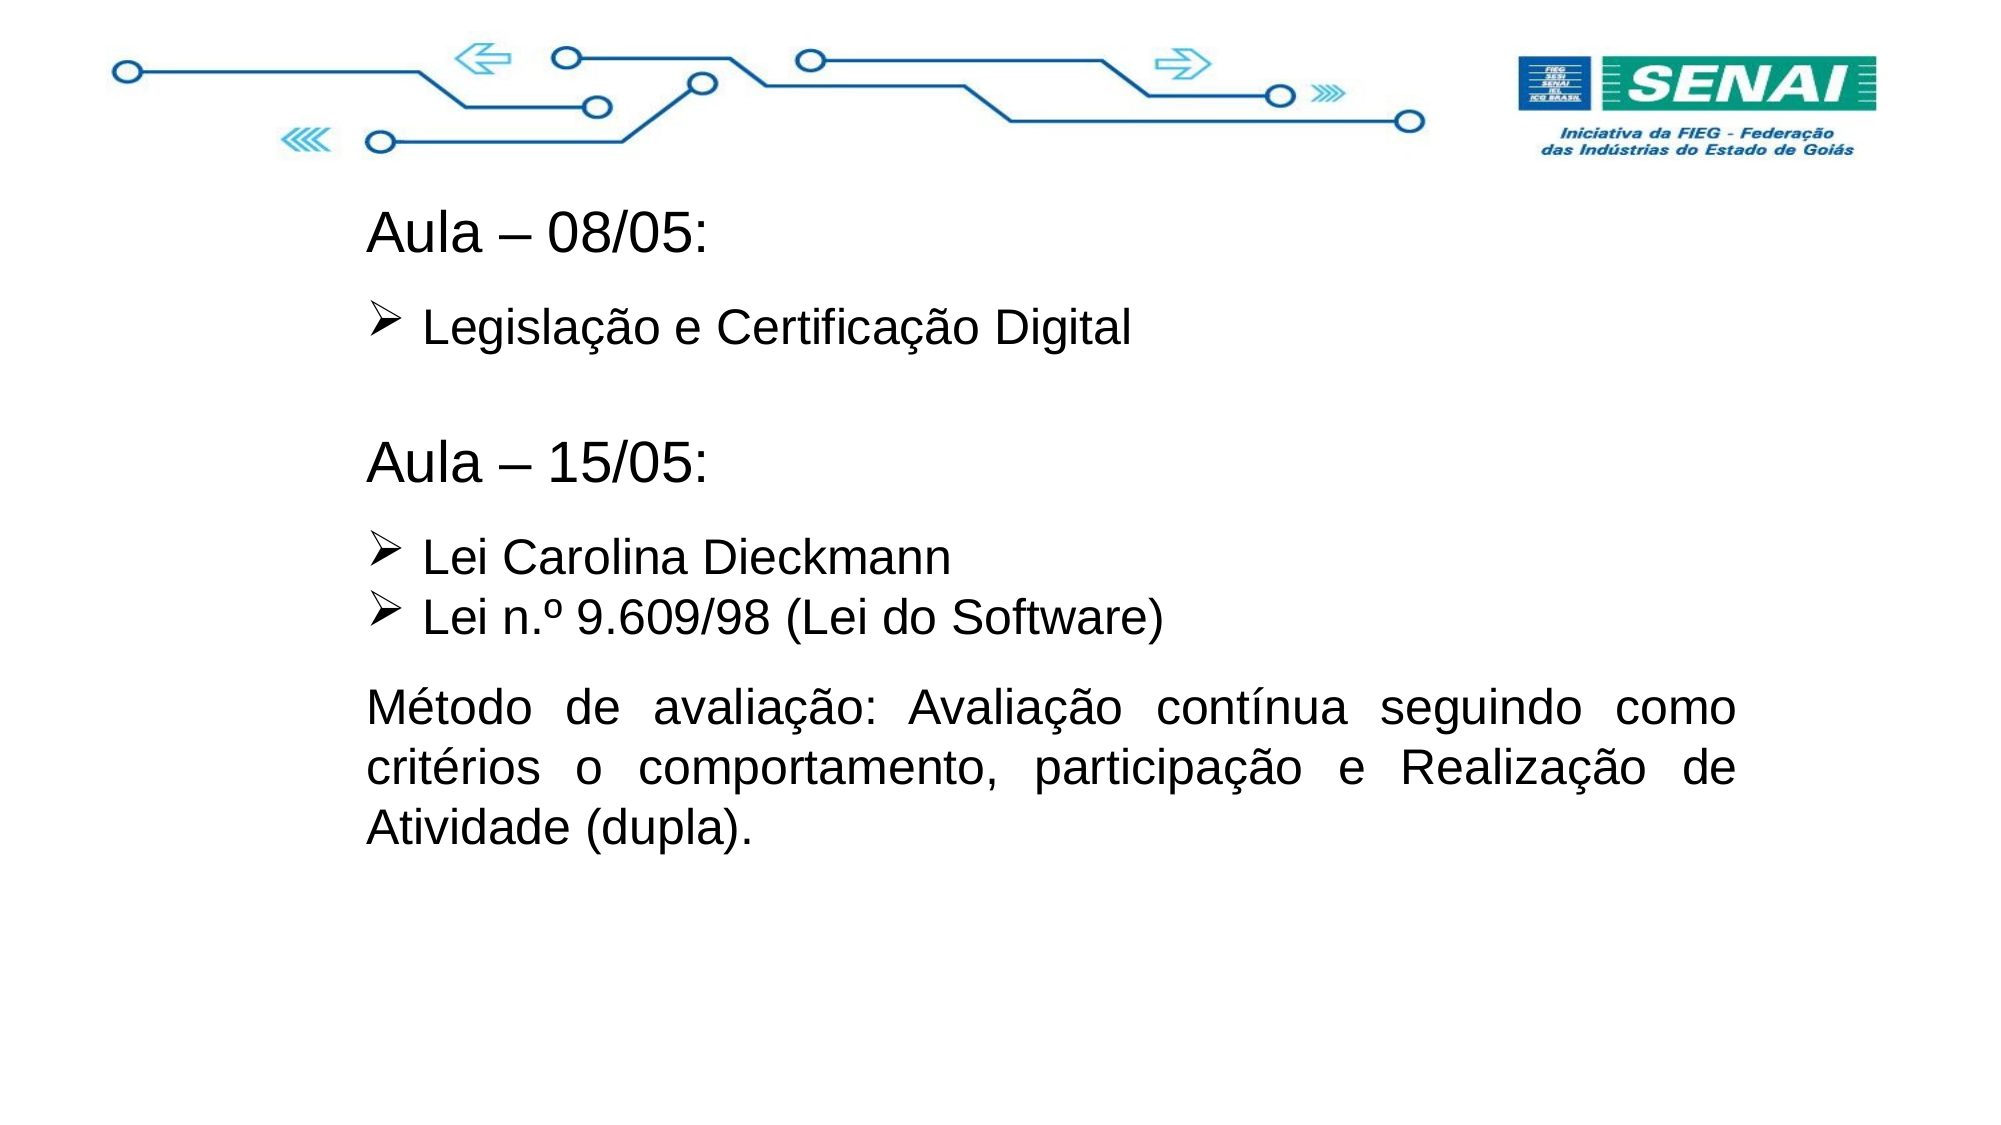

Aula – 08/05:

Legislação e Certificação Digital

Aula – 15/05:

Lei Carolina Dieckmann
Lei n.º 9.609/98 (Lei do Software)

Método de avaliação: Avaliação contínua seguindo como critérios o comportamento, participação e Realização de Atividade (dupla).